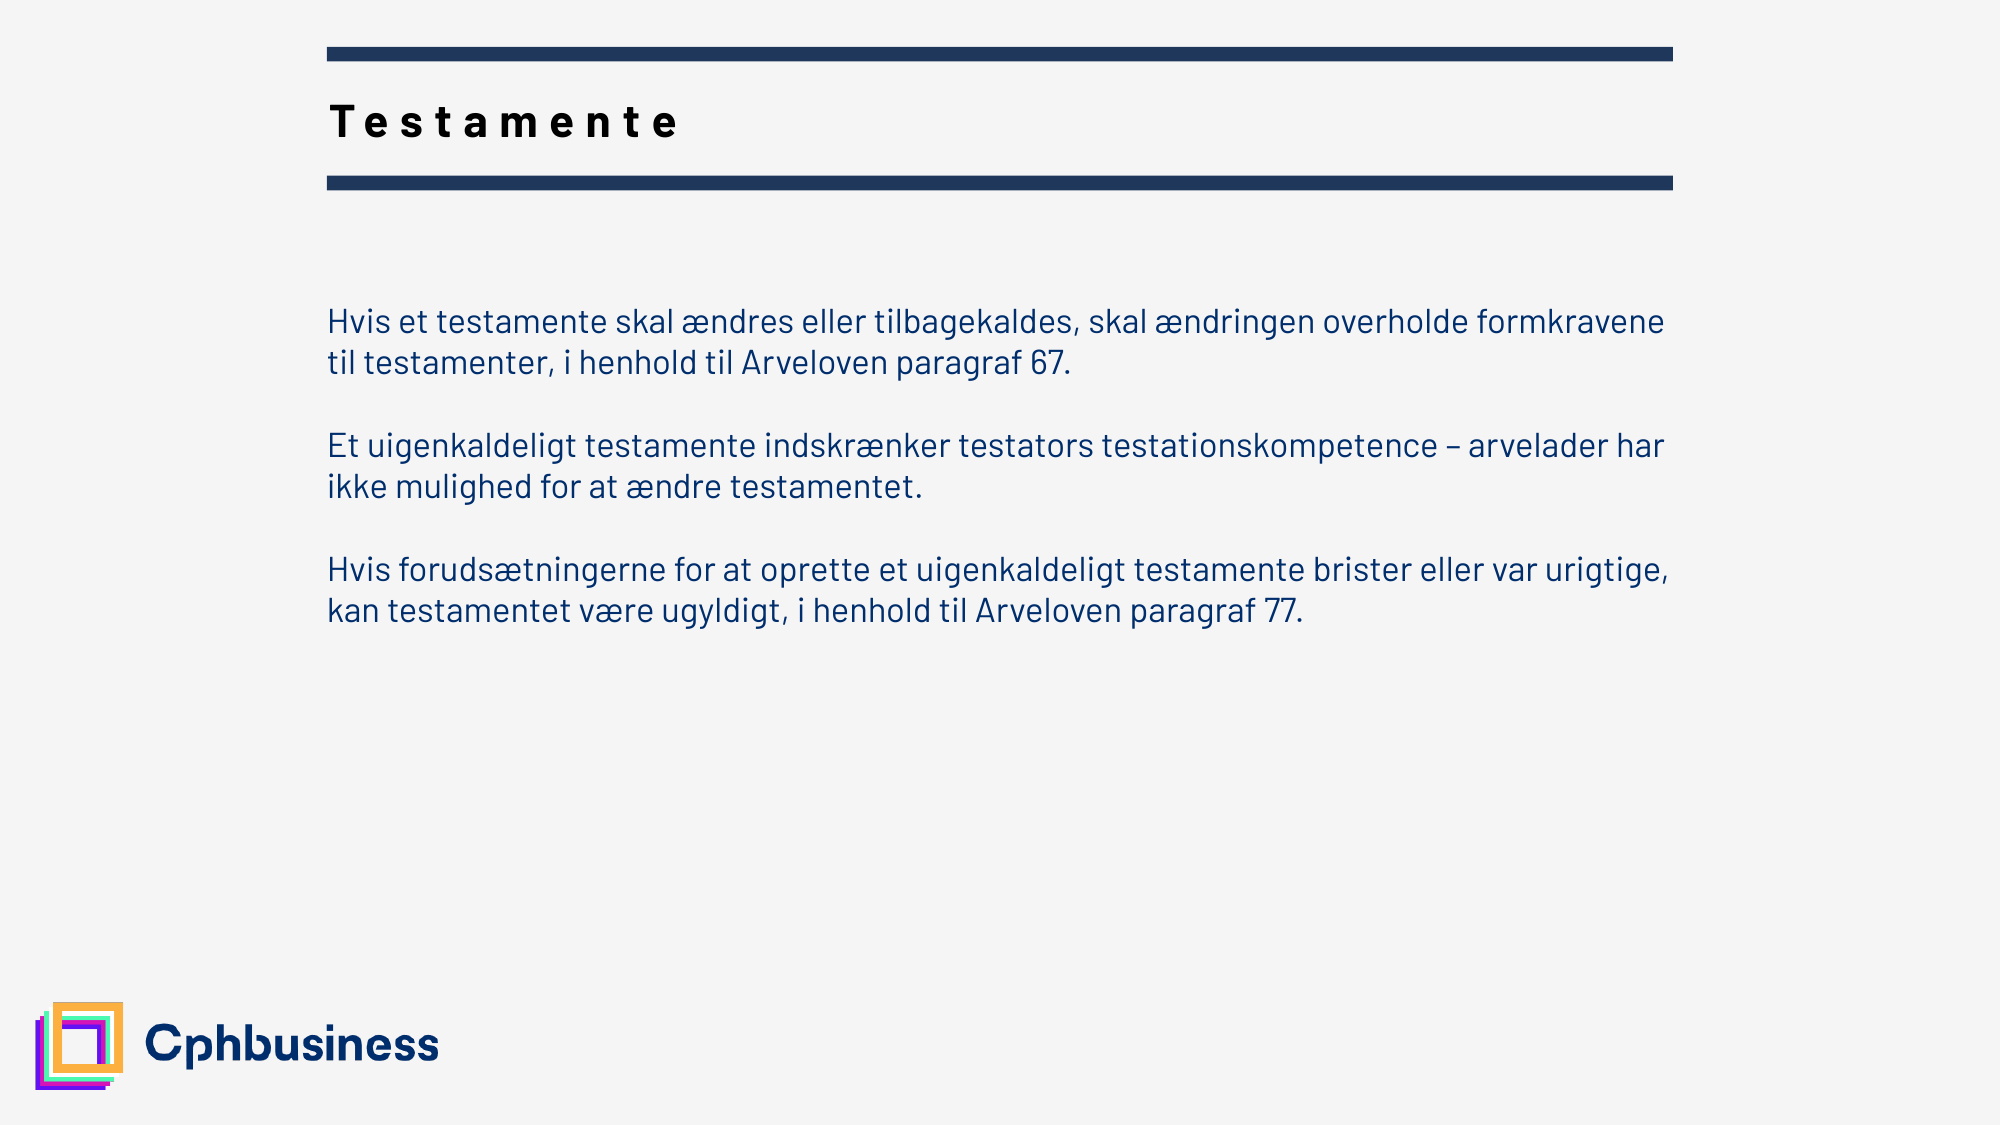

34

# Testamente

Hvis et testamente skal ændres eller tilbagekaldes, skal ændringen overholde formkravene til testamenter, i henhold til Arveloven paragraf 67.

Et uigenkaldeligt testamente indskrænker testators testationskompetence – arvelader har ikke mulighed for at ændre testamentet.

Hvis forudsætningerne for at oprette et uigenkaldeligt testamente brister eller var urigtige, kan testamentet være ugyldigt, i henhold til Arveloven paragraf 77.